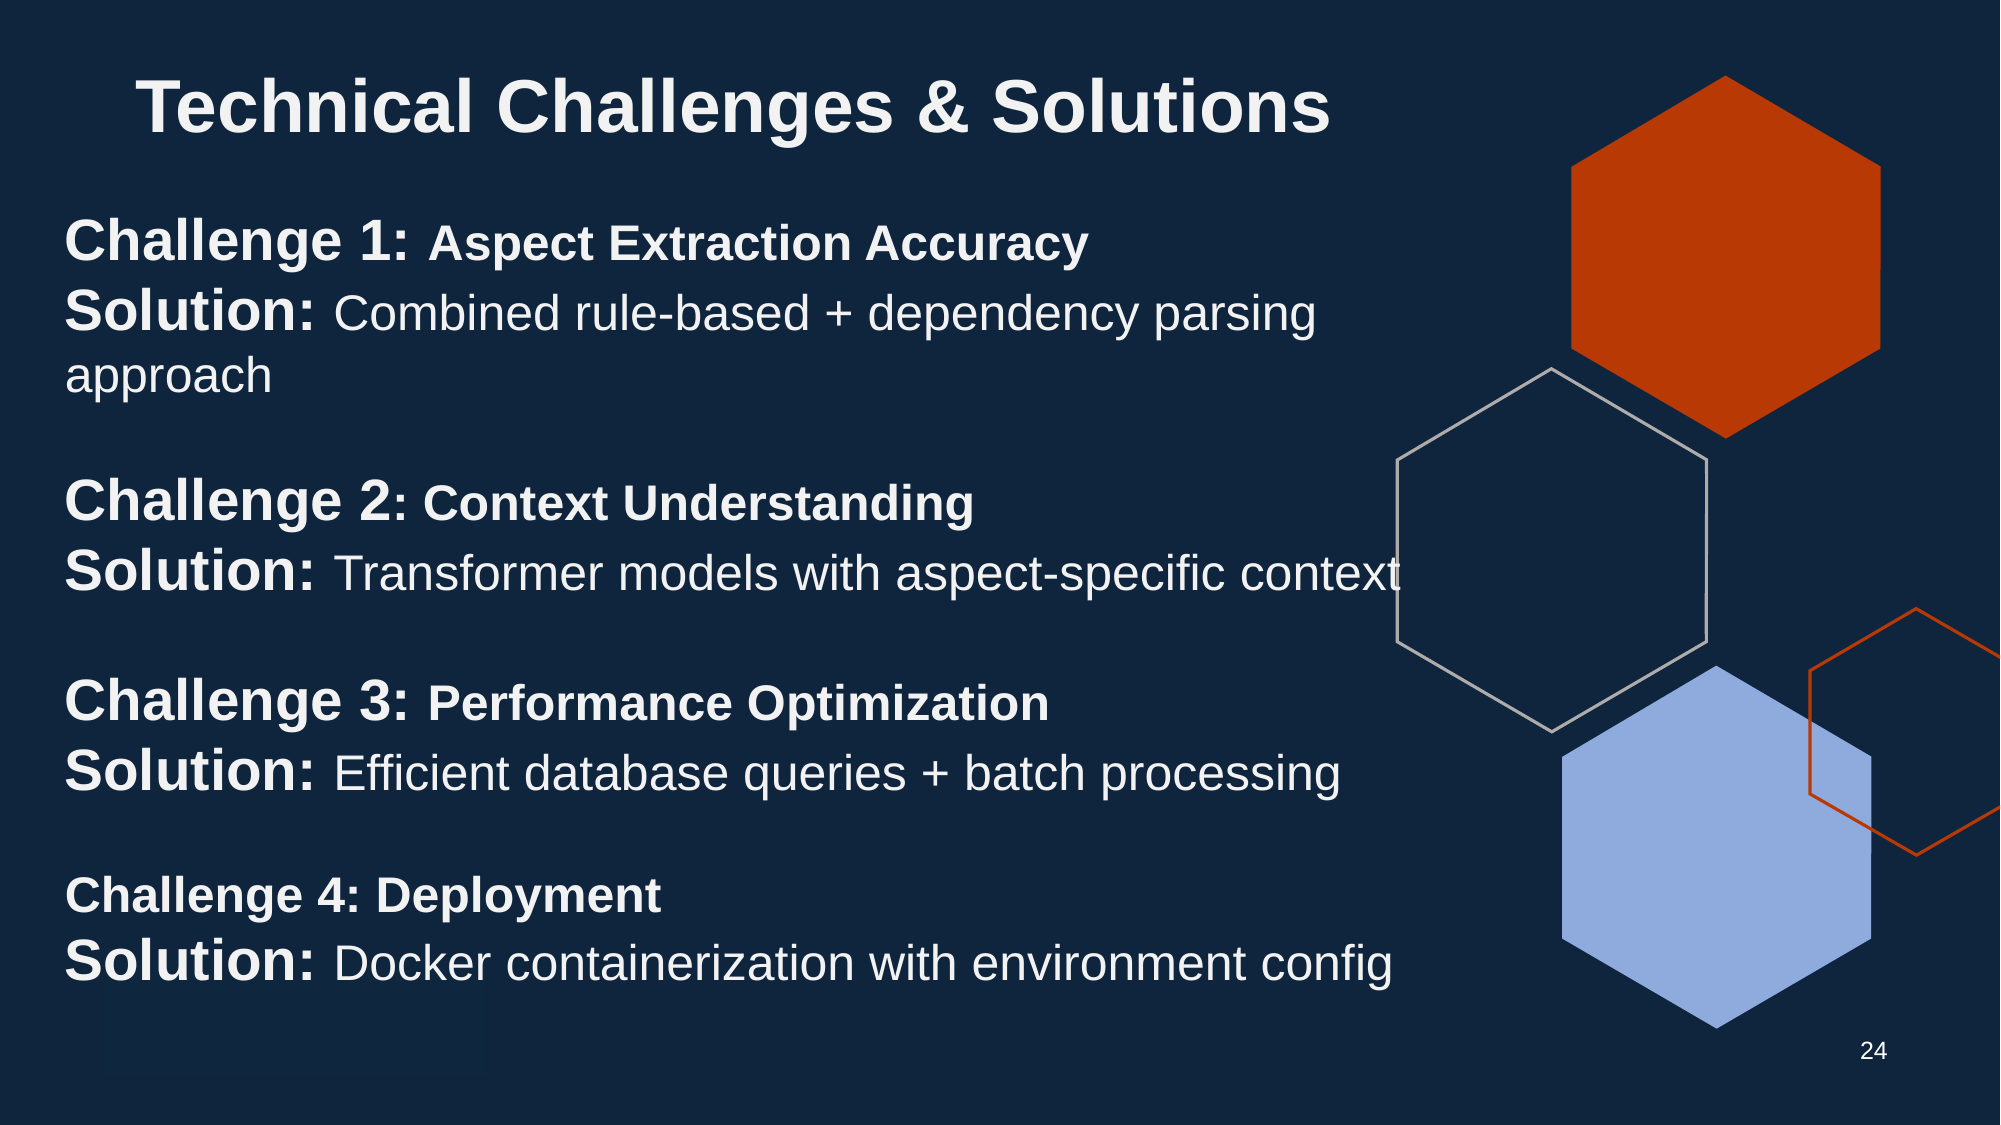

Technical Challenges & Solutions

Challenge 1: Aspect Extraction Accuracy
Solution: Combined rule-based + dependency parsing approach

Challenge 2: Context Understanding
Solution: Transformer models with aspect-specific context

Challenge 3: Performance Optimization
Solution: Efficient database queries + batch processing

Challenge 4: Deployment
Solution: Docker containerization with environment config

24